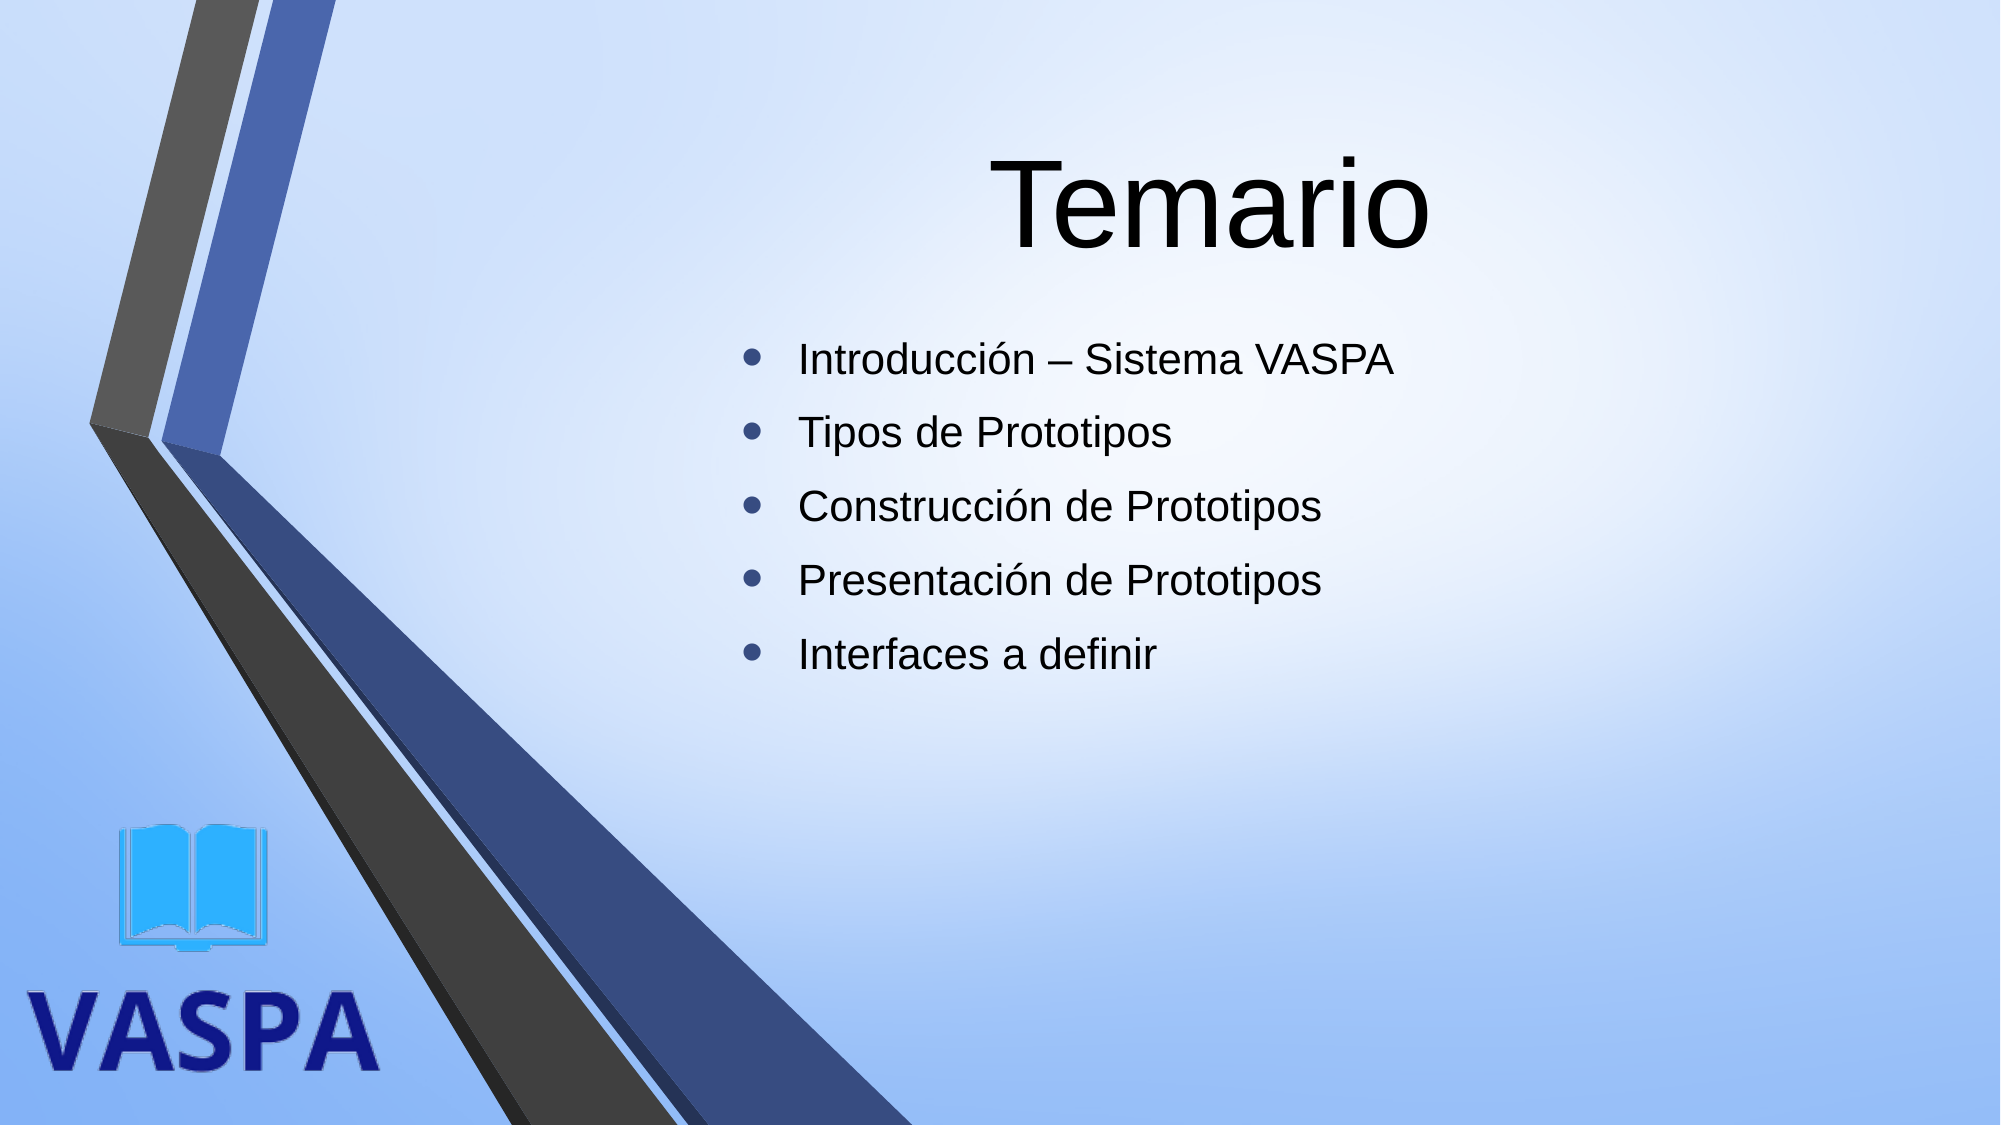

# Temario
Introducción – Sistema VASPA
Tipos de Prototipos
Construcción de Prototipos
Presentación de Prototipos
Interfaces a definir